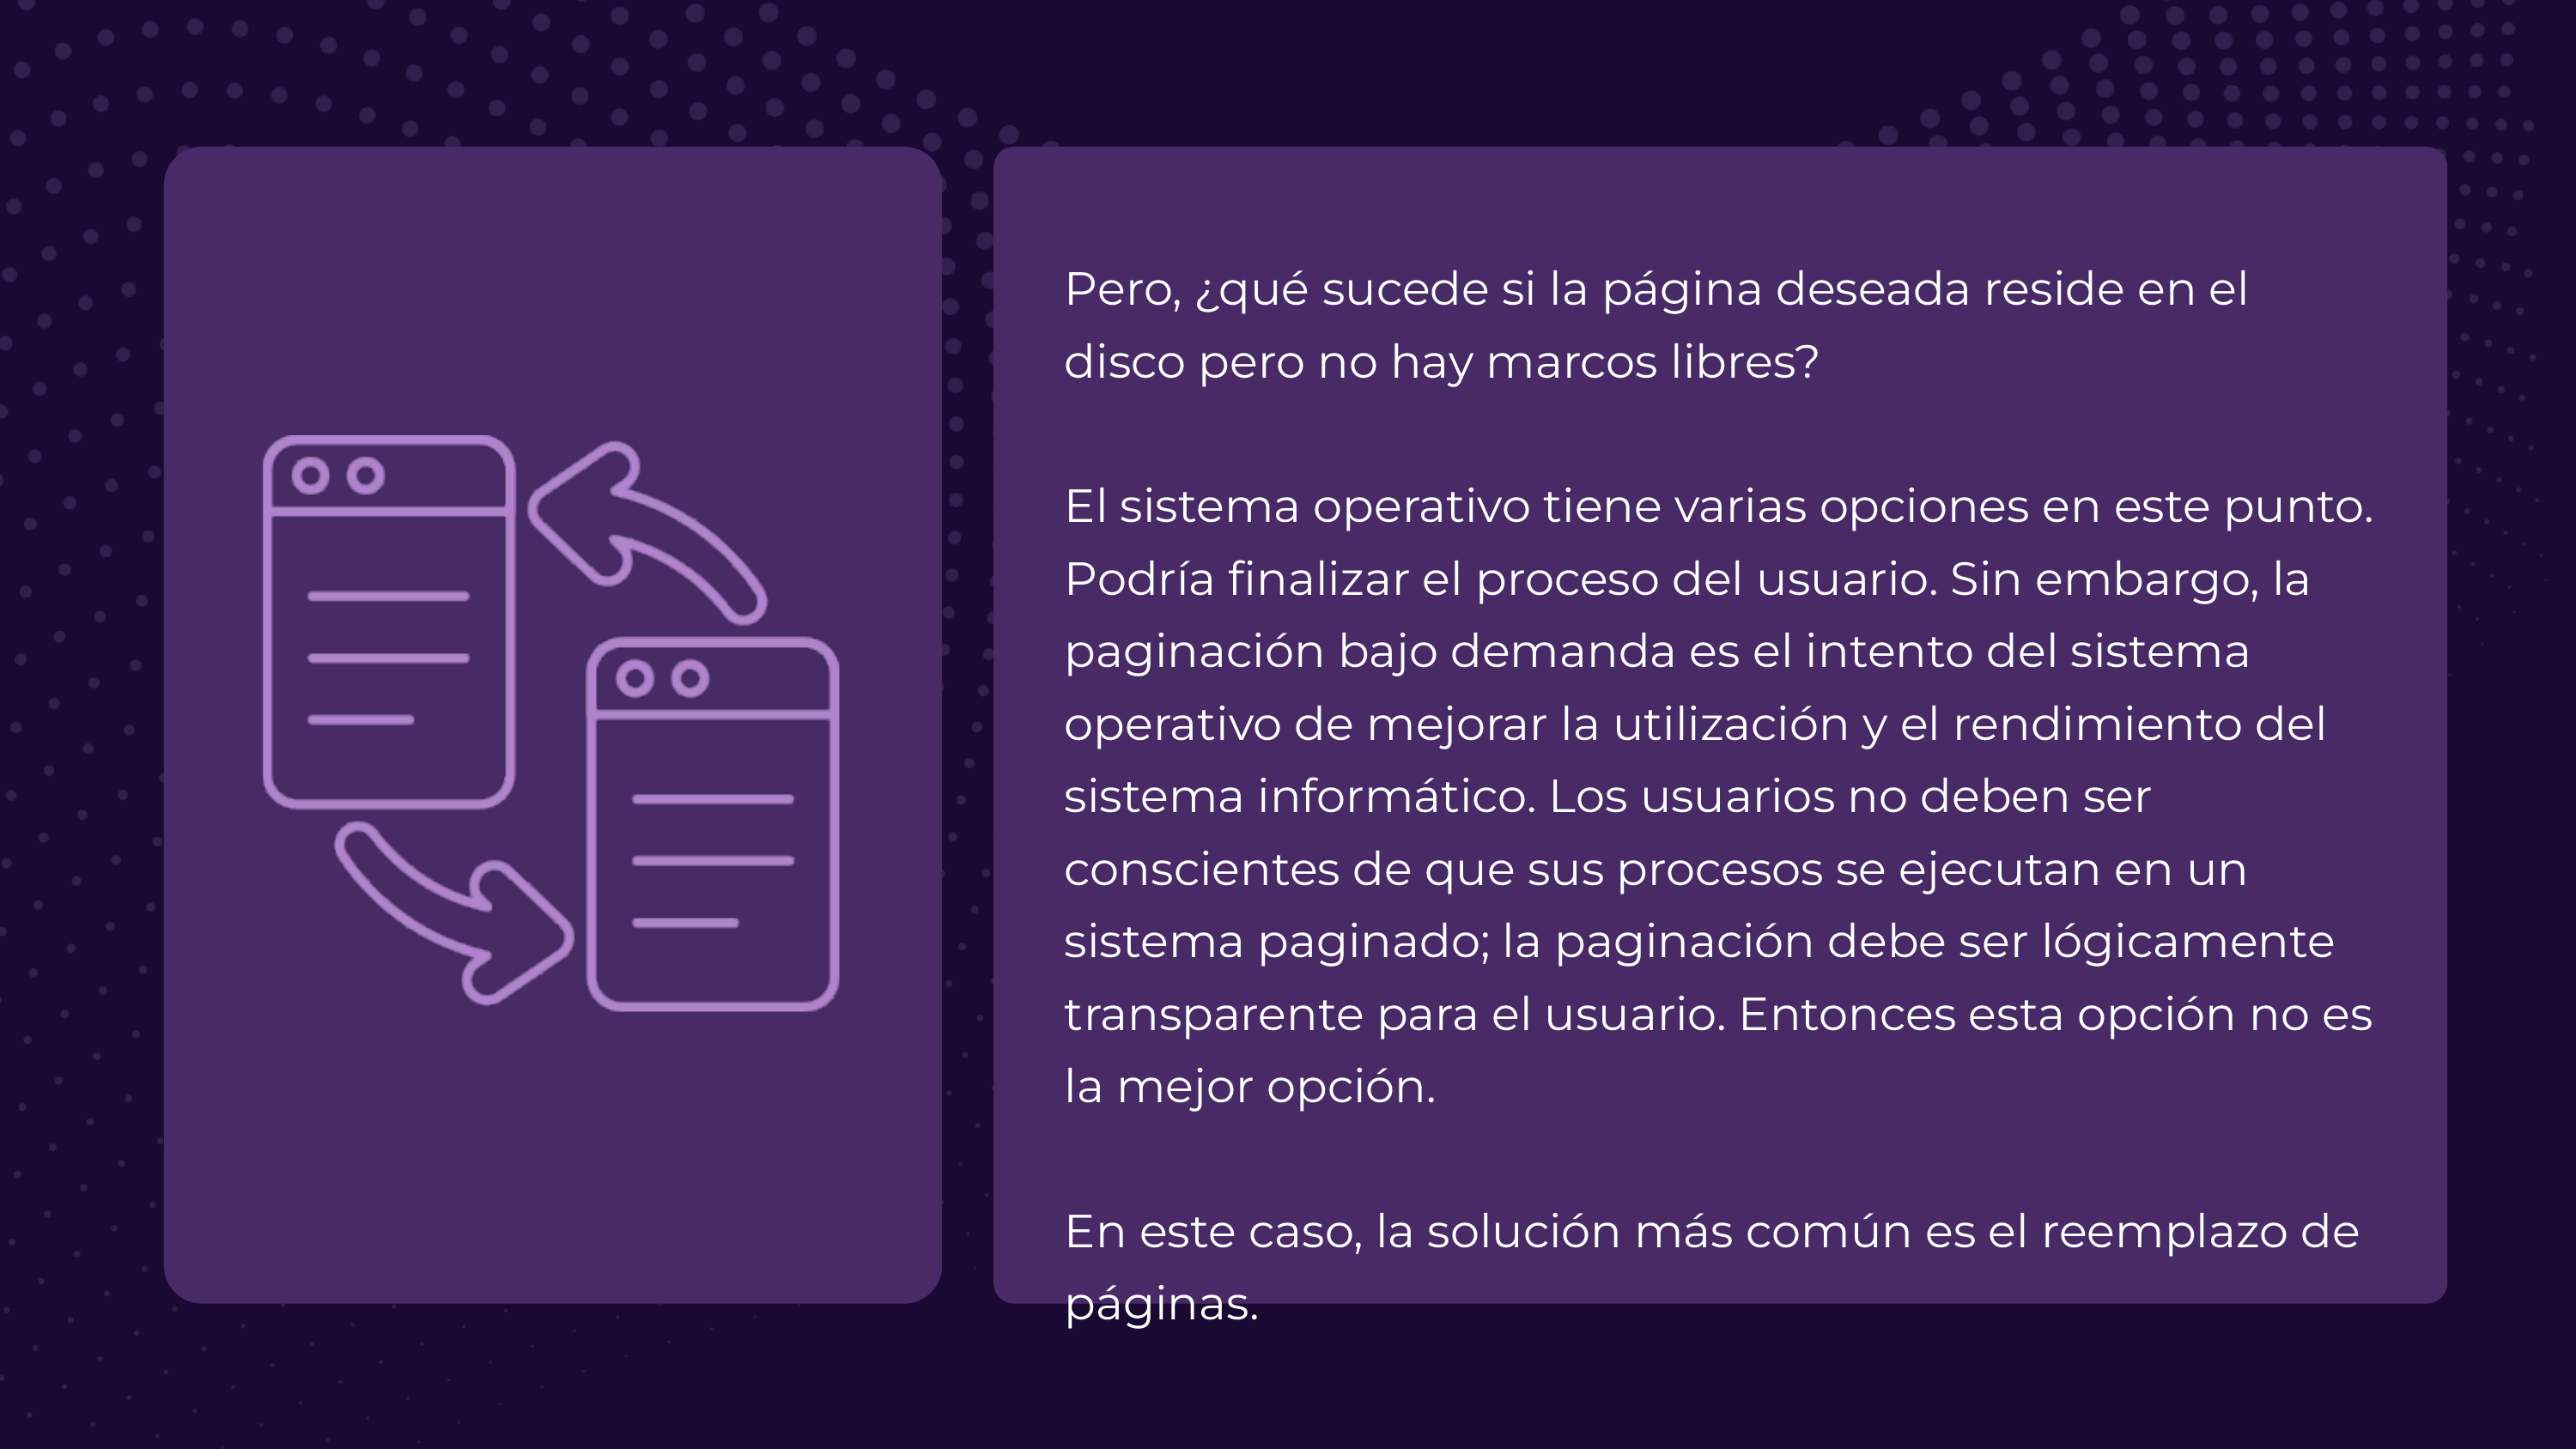

Pero, ¿qué sucede si la página deseada reside en el disco pero no hay marcos libres?

El sistema operativo tiene varias opciones en este punto. Podría finalizar el proceso del usuario. Sin embargo, la paginación bajo demanda es el intento del sistema operativo de mejorar la utilización y el rendimiento del sistema informático. Los usuarios no deben ser conscientes de que sus procesos se ejecutan en un sistema paginado; la paginación debe ser lógicamente transparente para el usuario. Entonces esta opción no es la mejor opción.

En este caso, la solución más común es el reemplazo de páginas.